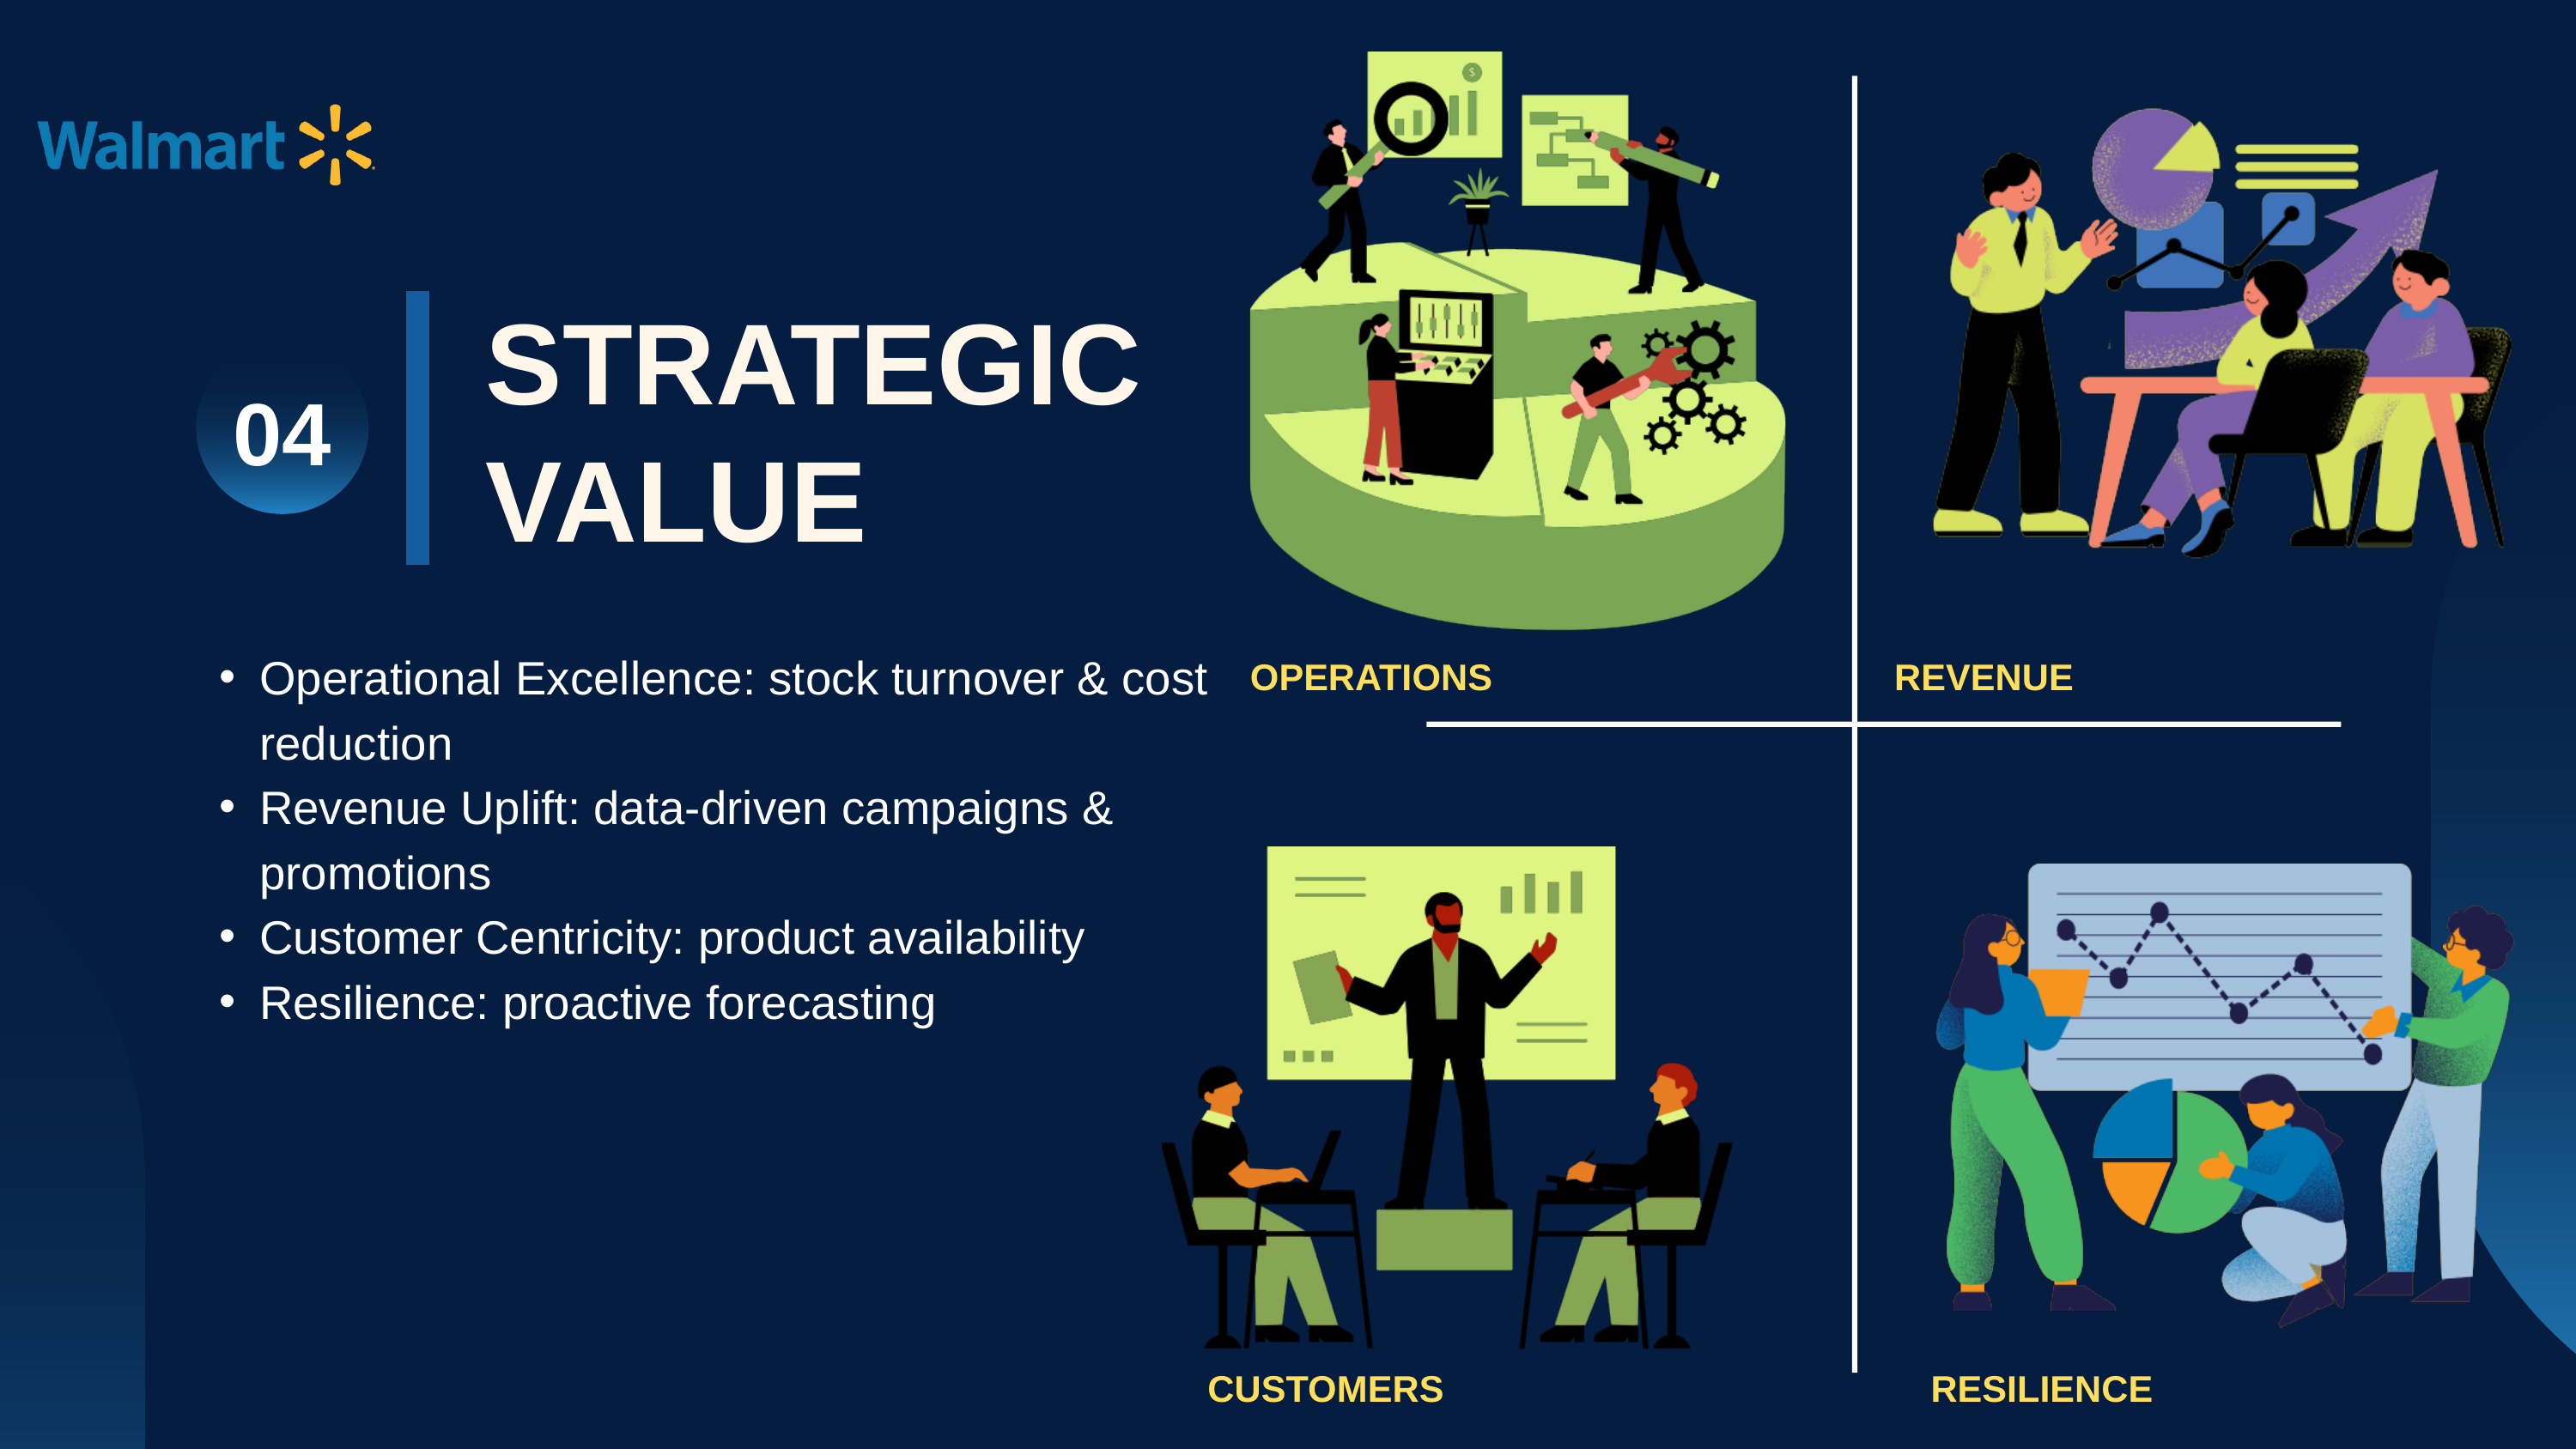

STRATEGIC VALUE

04

Operational Excellence: stock turnover & cost reduction
Revenue Uplift: data-driven campaigns & promotions
Customer Centricity: product availability
Resilience: proactive forecasting

OPERATIONS
REVENUE

CUSTOMERS
RESILIENCE